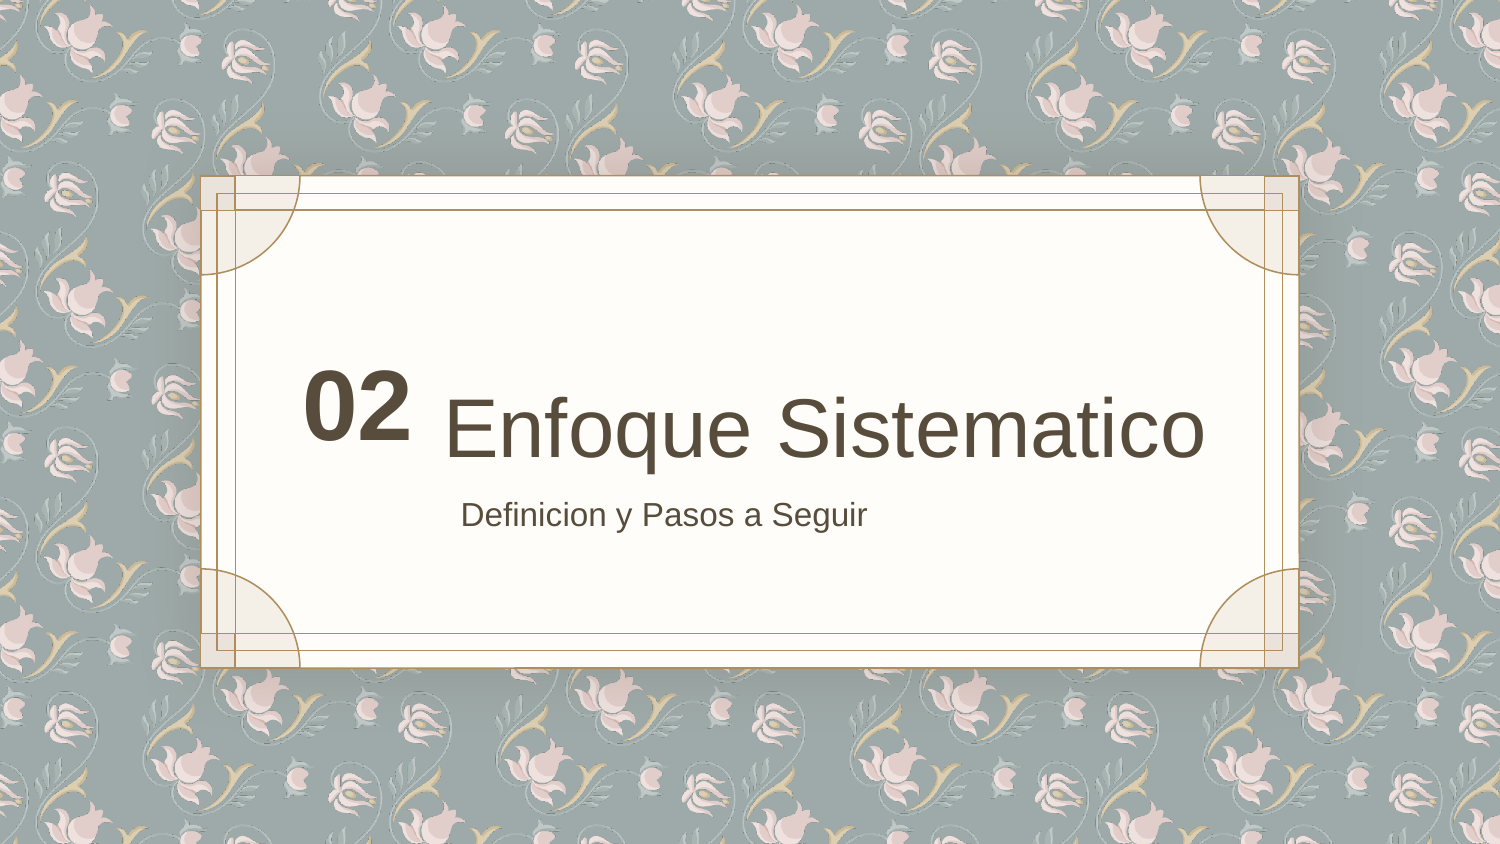

# Enfoque Sistematico
02
Definicion y Pasos a Seguir